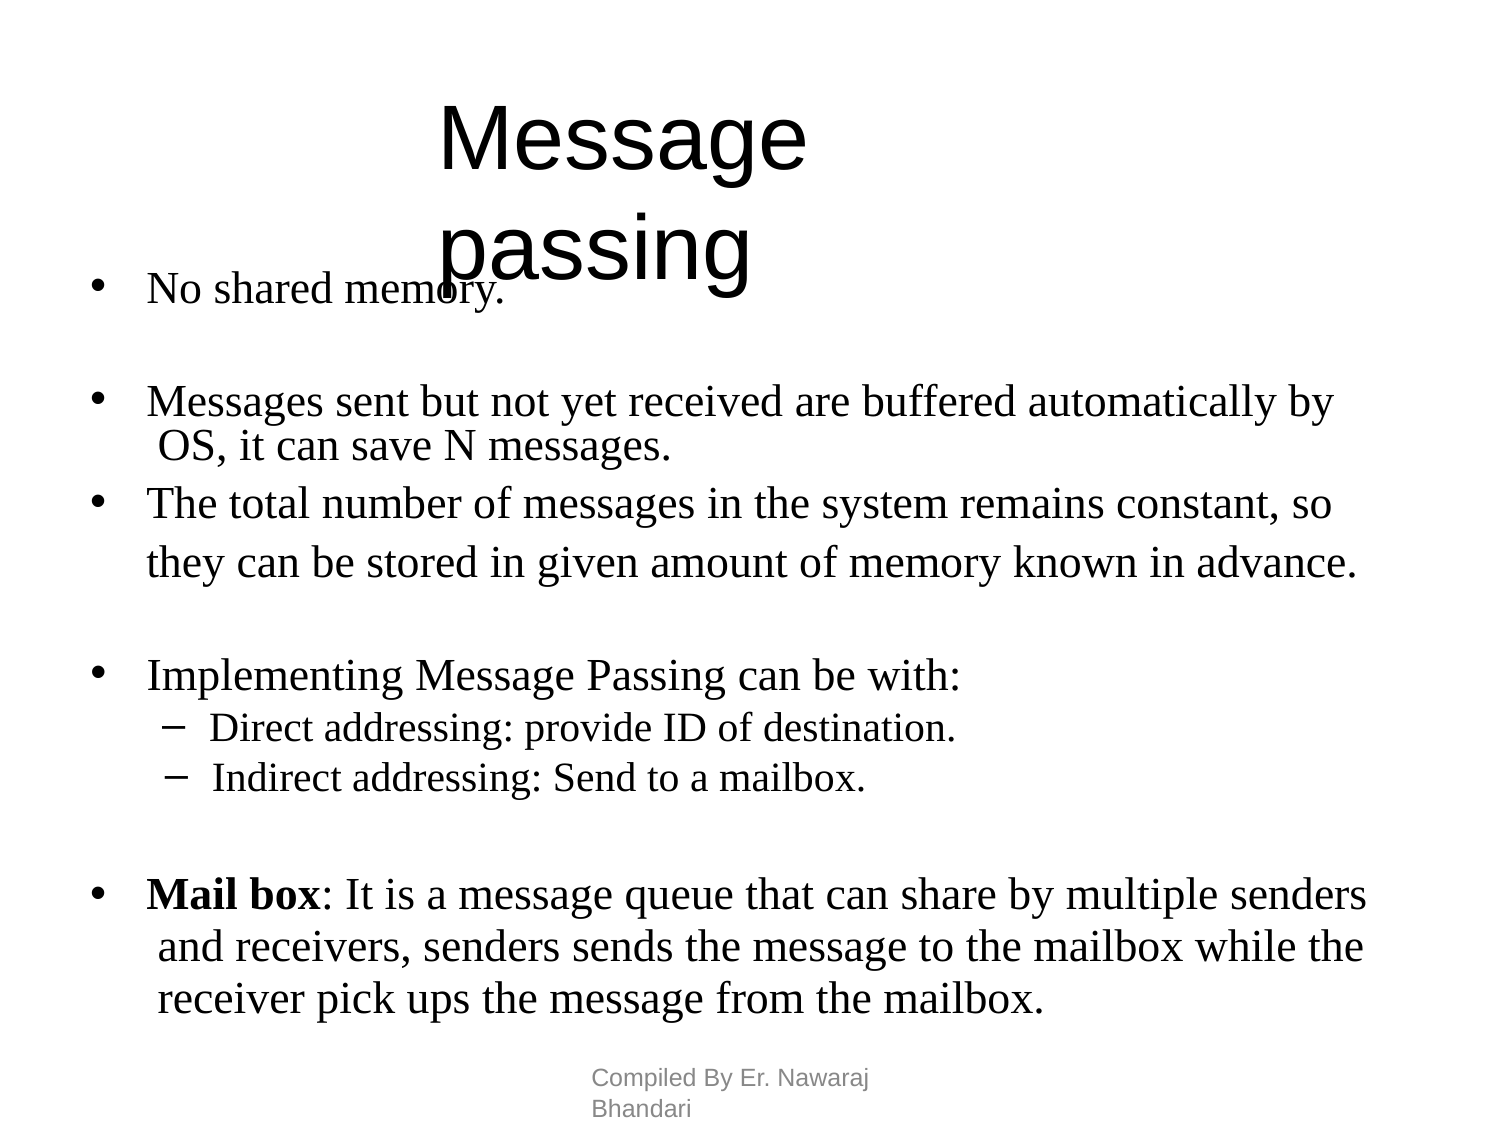

# Message passing
No shared memory.

Messages sent but not yet received are buffered automatically by  OS, it can save N messages.
The total number of messages in the system remains constant, so
they can be stored in given amount of memory known in advance.

Implementing Message Passing can be with:
Direct addressing: provide ID of destination.
Indirect addressing: Send to a mailbox.

Mail box: It is a message queue that can share by multiple senders  and receivers, senders sends the message to the mailbox while the  receiver pick ups the message from the mailbox.
Compiled By Er. Nawaraj Bhandari